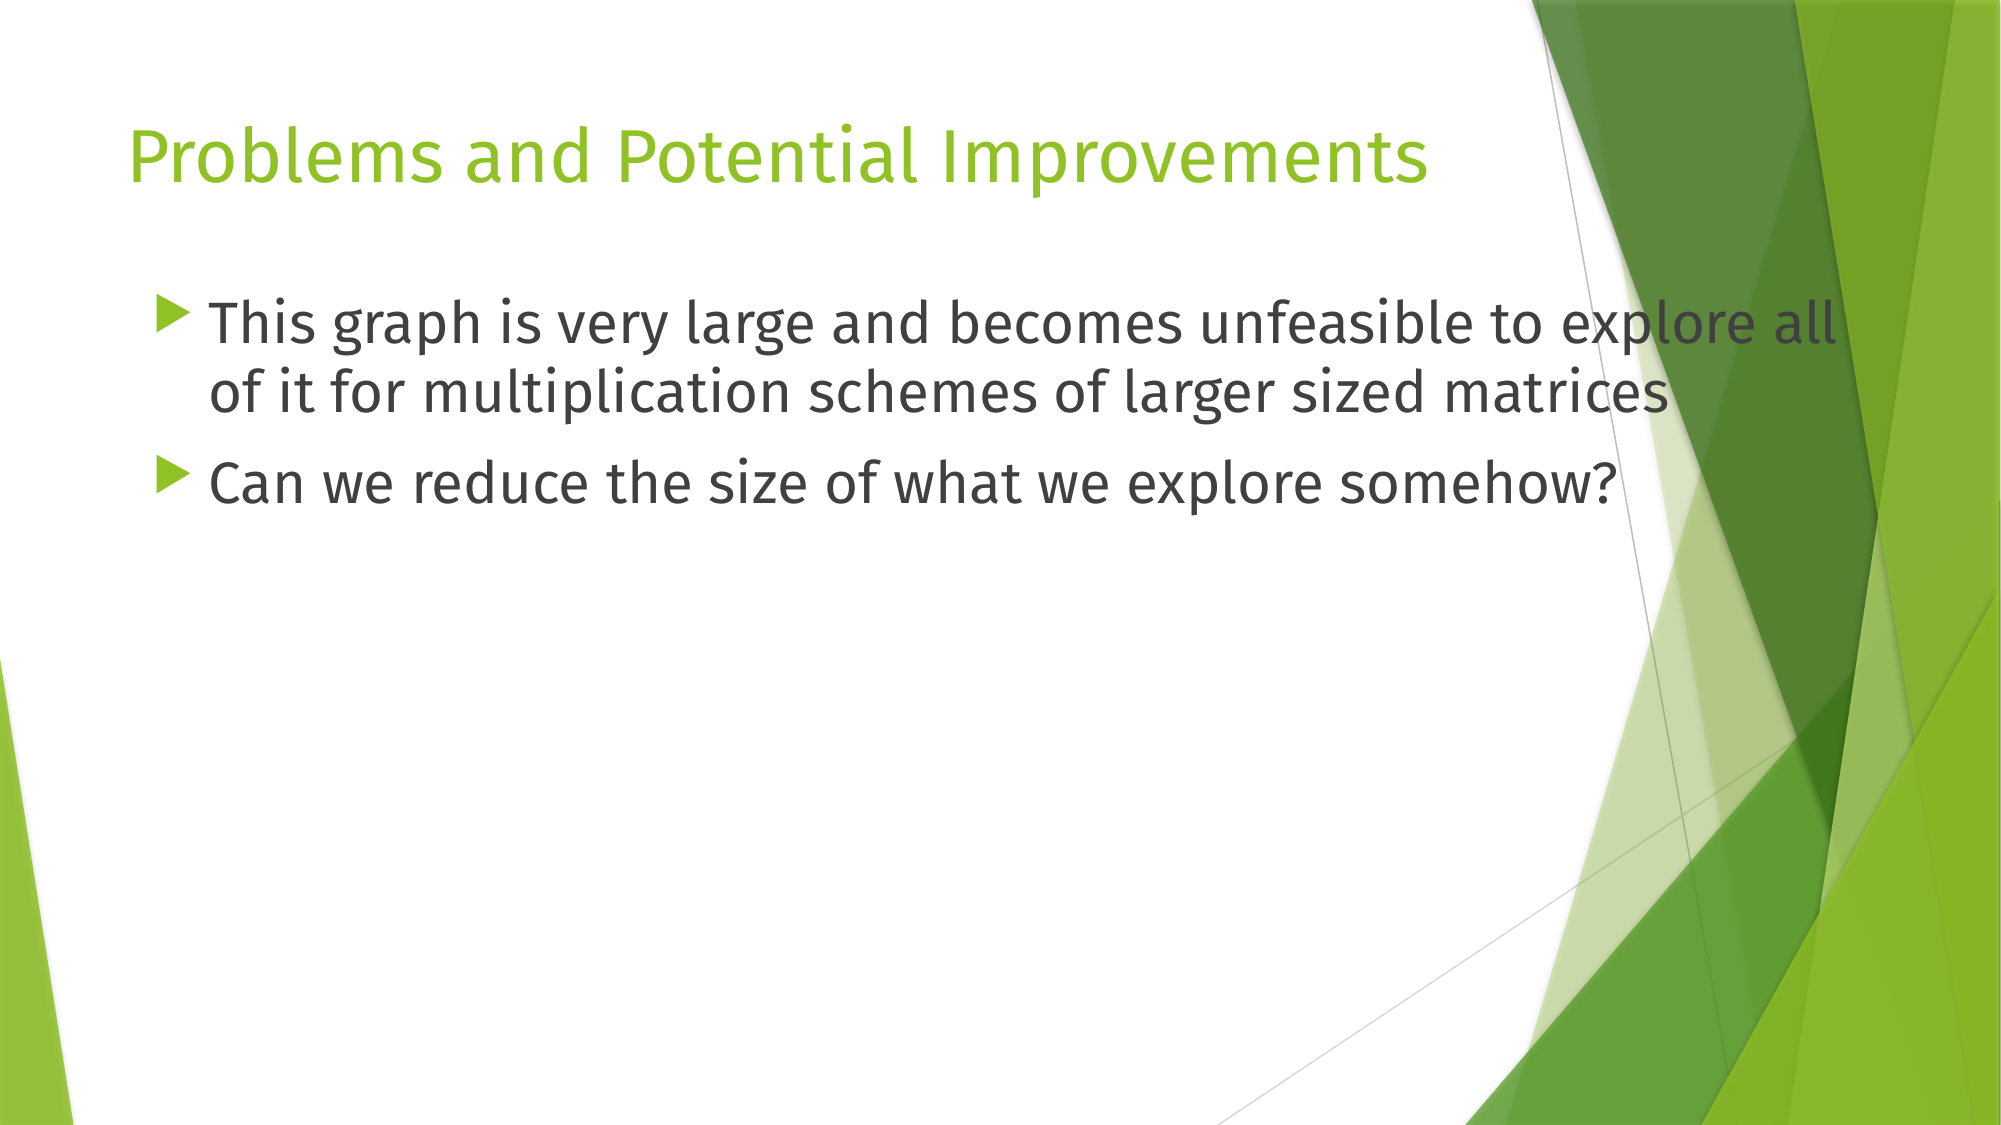

# Problems and Potential Improvements
This graph is very large and becomes unfeasible to explore all of it for multiplication schemes of larger sized matrices
Can we reduce the size of what we explore somehow?